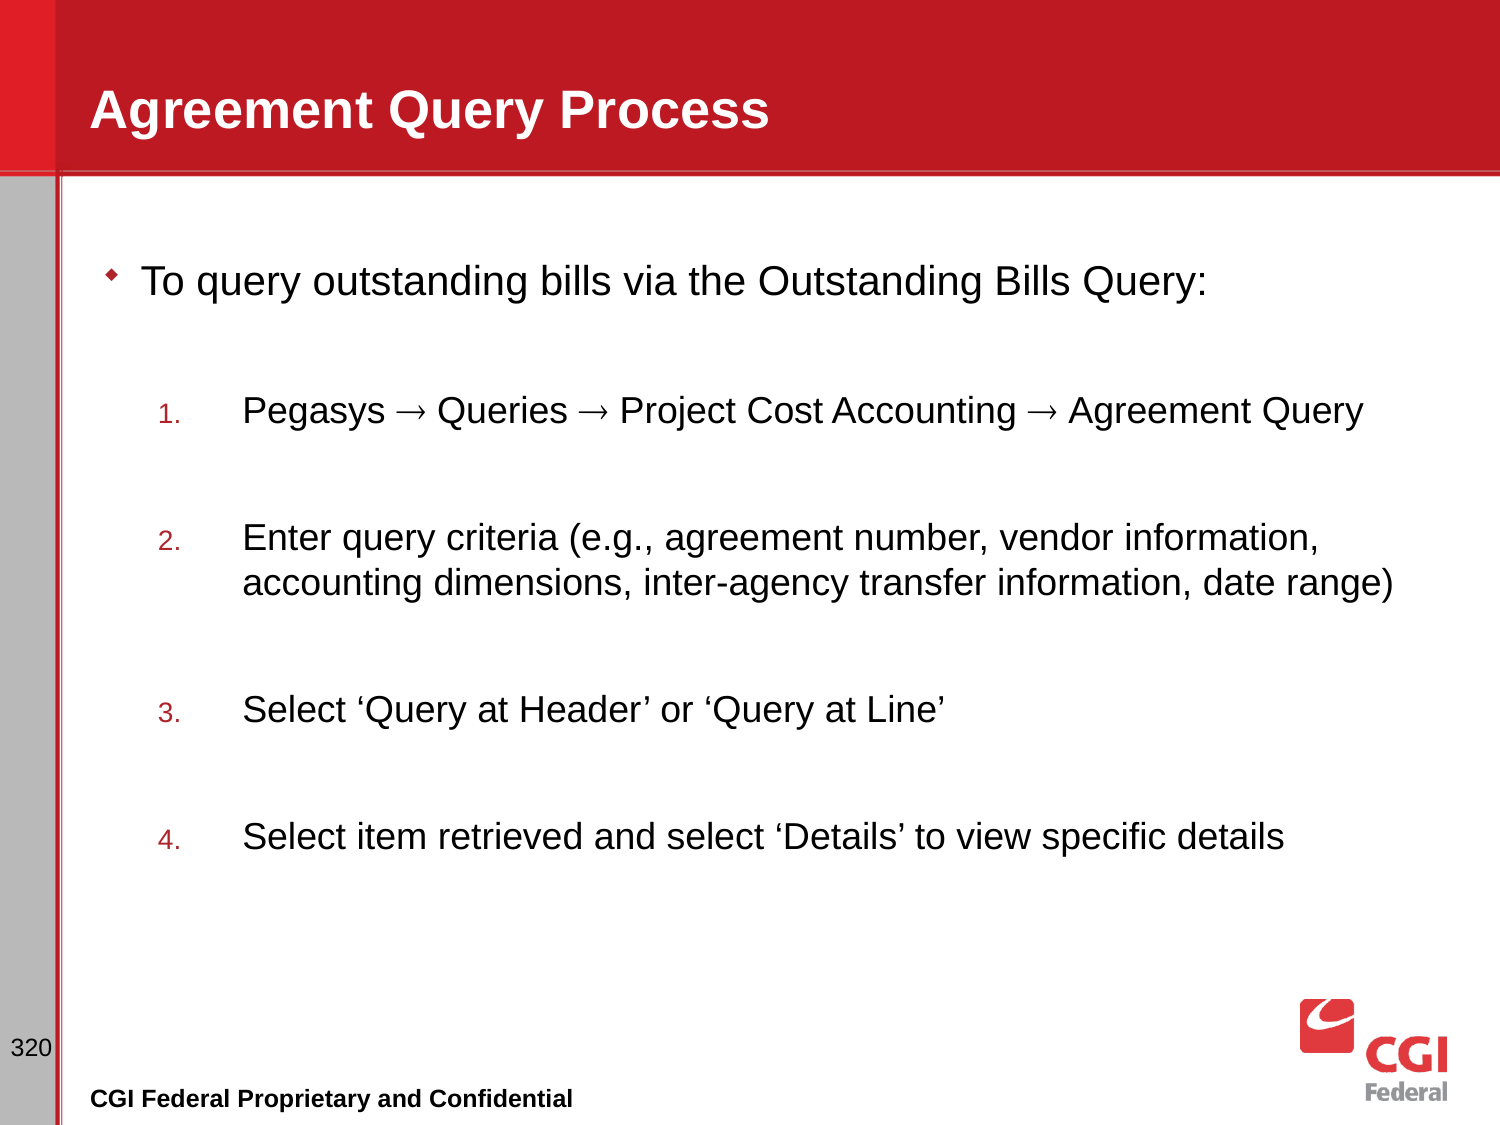

# Agreement Query Process
To query outstanding bills via the Outstanding Bills Query:

Pegasys → Queries → Project Cost Accounting → Agreement Query

Enter query criteria (e.g., agreement number, vendor information, accounting dimensions, inter-agency transfer information, date range)

Select ‘Query at Header’ or ‘Query at Line’

Select item retrieved and select ‘Details’ to view specific details

320
CGI Federal Proprietary and Confidential